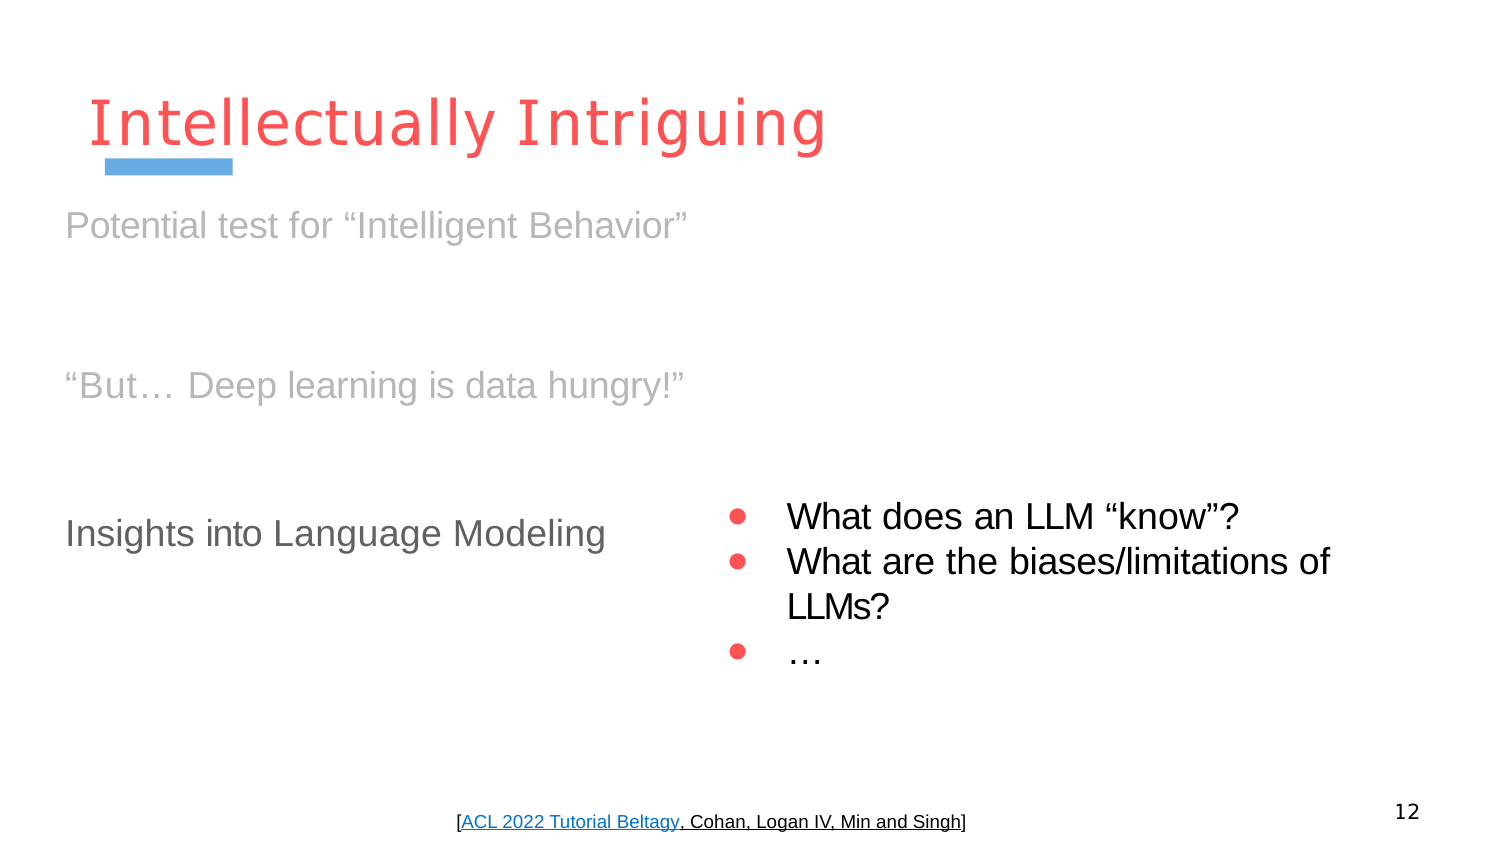

# Intellectually Intriguing
Potential test for “Intelligent Behavior”

“But… Deep learning is data hungry!”

What does an LLM “know”?
What are the biases/limitations of LLMs?
…
Insights into Language Modeling
[ACL 2022 Tutorial Beltagy, Cohan, Logan IV, Min and Singh]